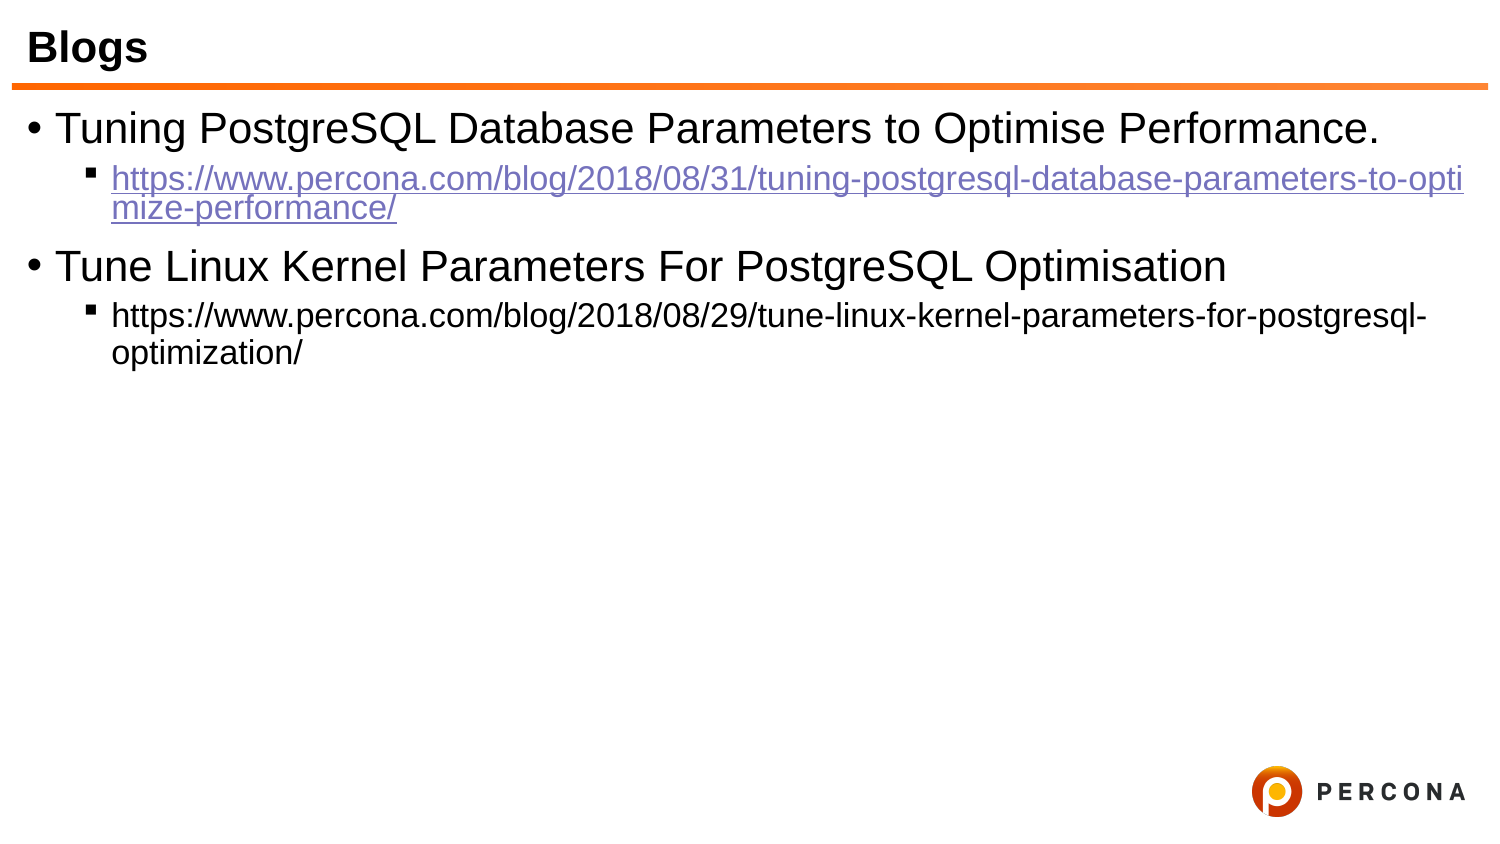

# Blogs
Tuning PostgreSQL Database Parameters to Optimise Performance.
https://www.percona.com/blog/2018/08/31/tuning-postgresql-database-parameters-to-optimize-performance/
Tune Linux Kernel Parameters For PostgreSQL Optimisation
https://www.percona.com/blog/2018/08/29/tune-linux-kernel-parameters-for-postgresql-optimization/